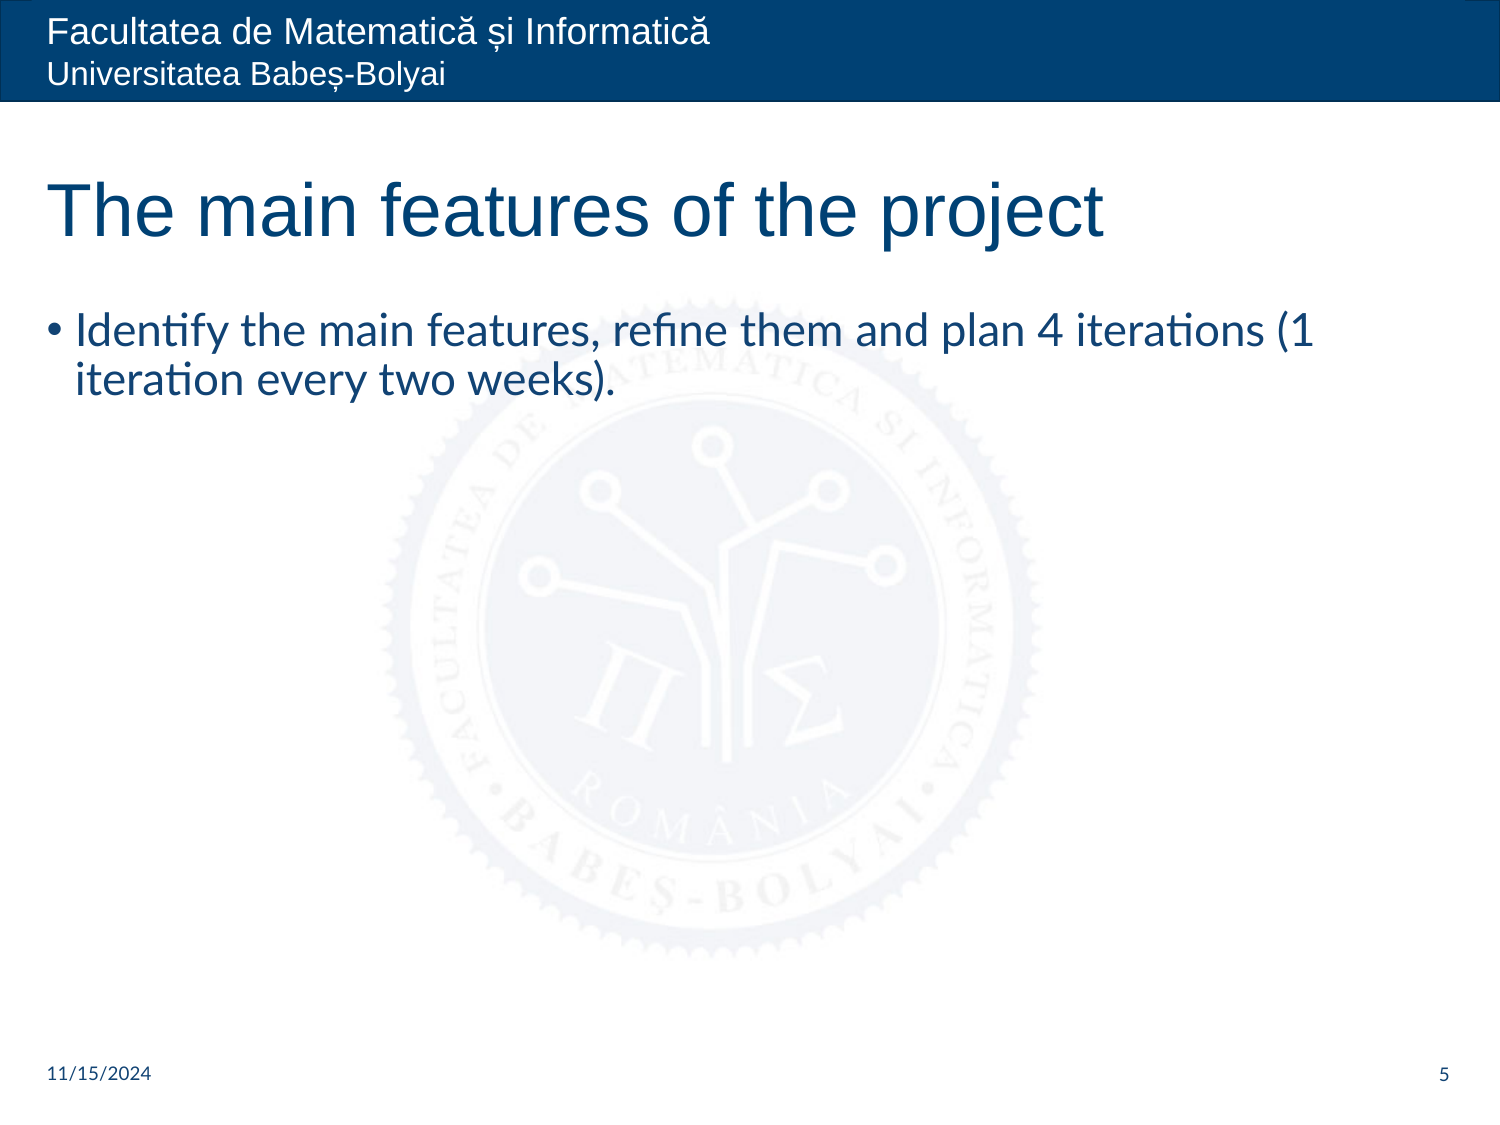

# The main features of the project
Identify the main features, refine them and plan 4 iterations (1 iteration every two weeks).
11/15/2024
5